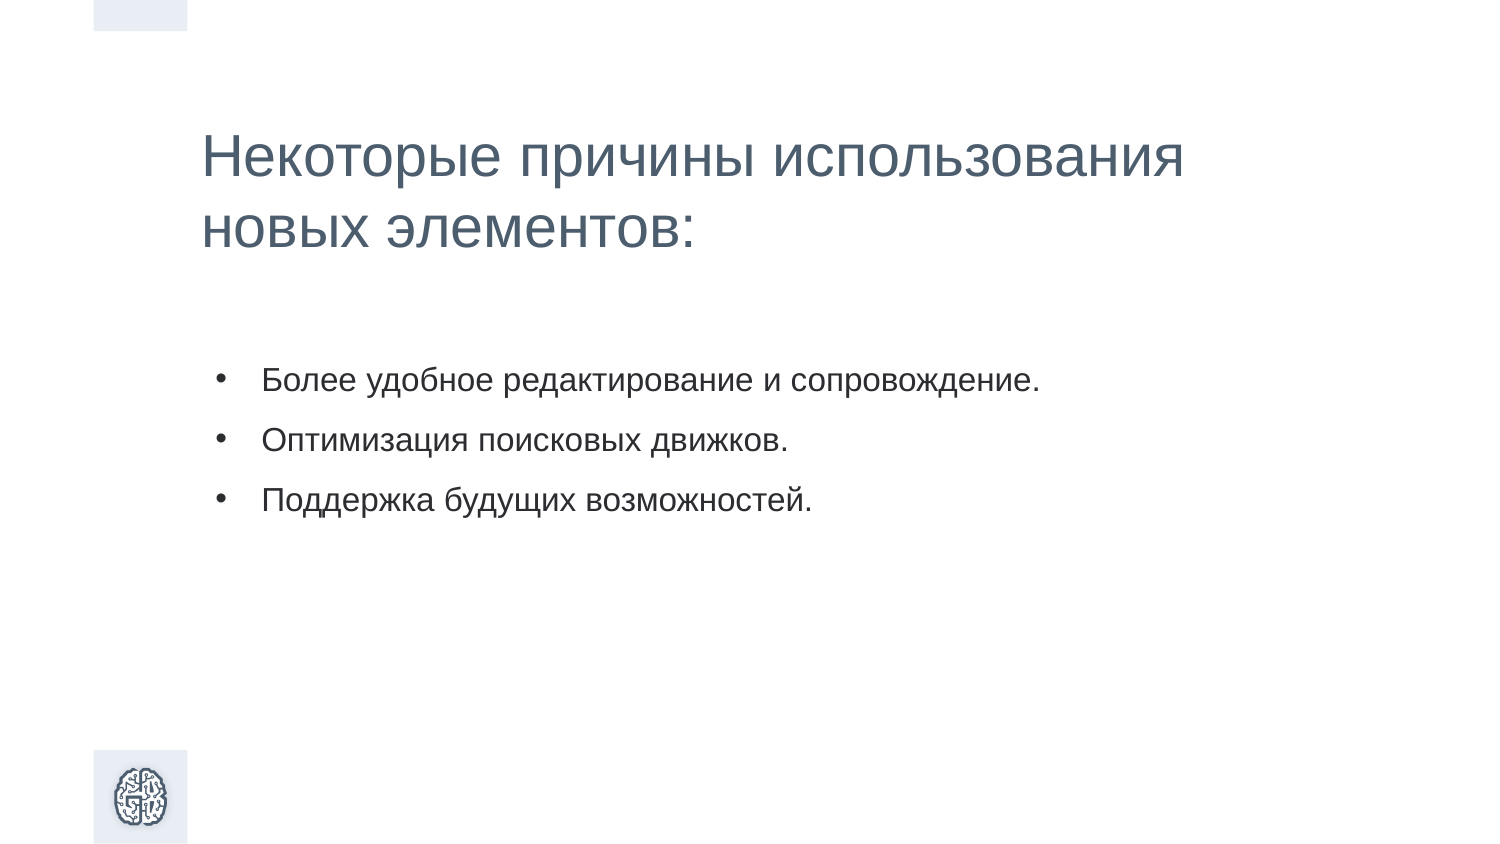

Некоторые причины использования новых элементов:
Более удобное редактирование и сопровождение.
Оптимизация поисковых движков.
Поддержка будущих возможностей.